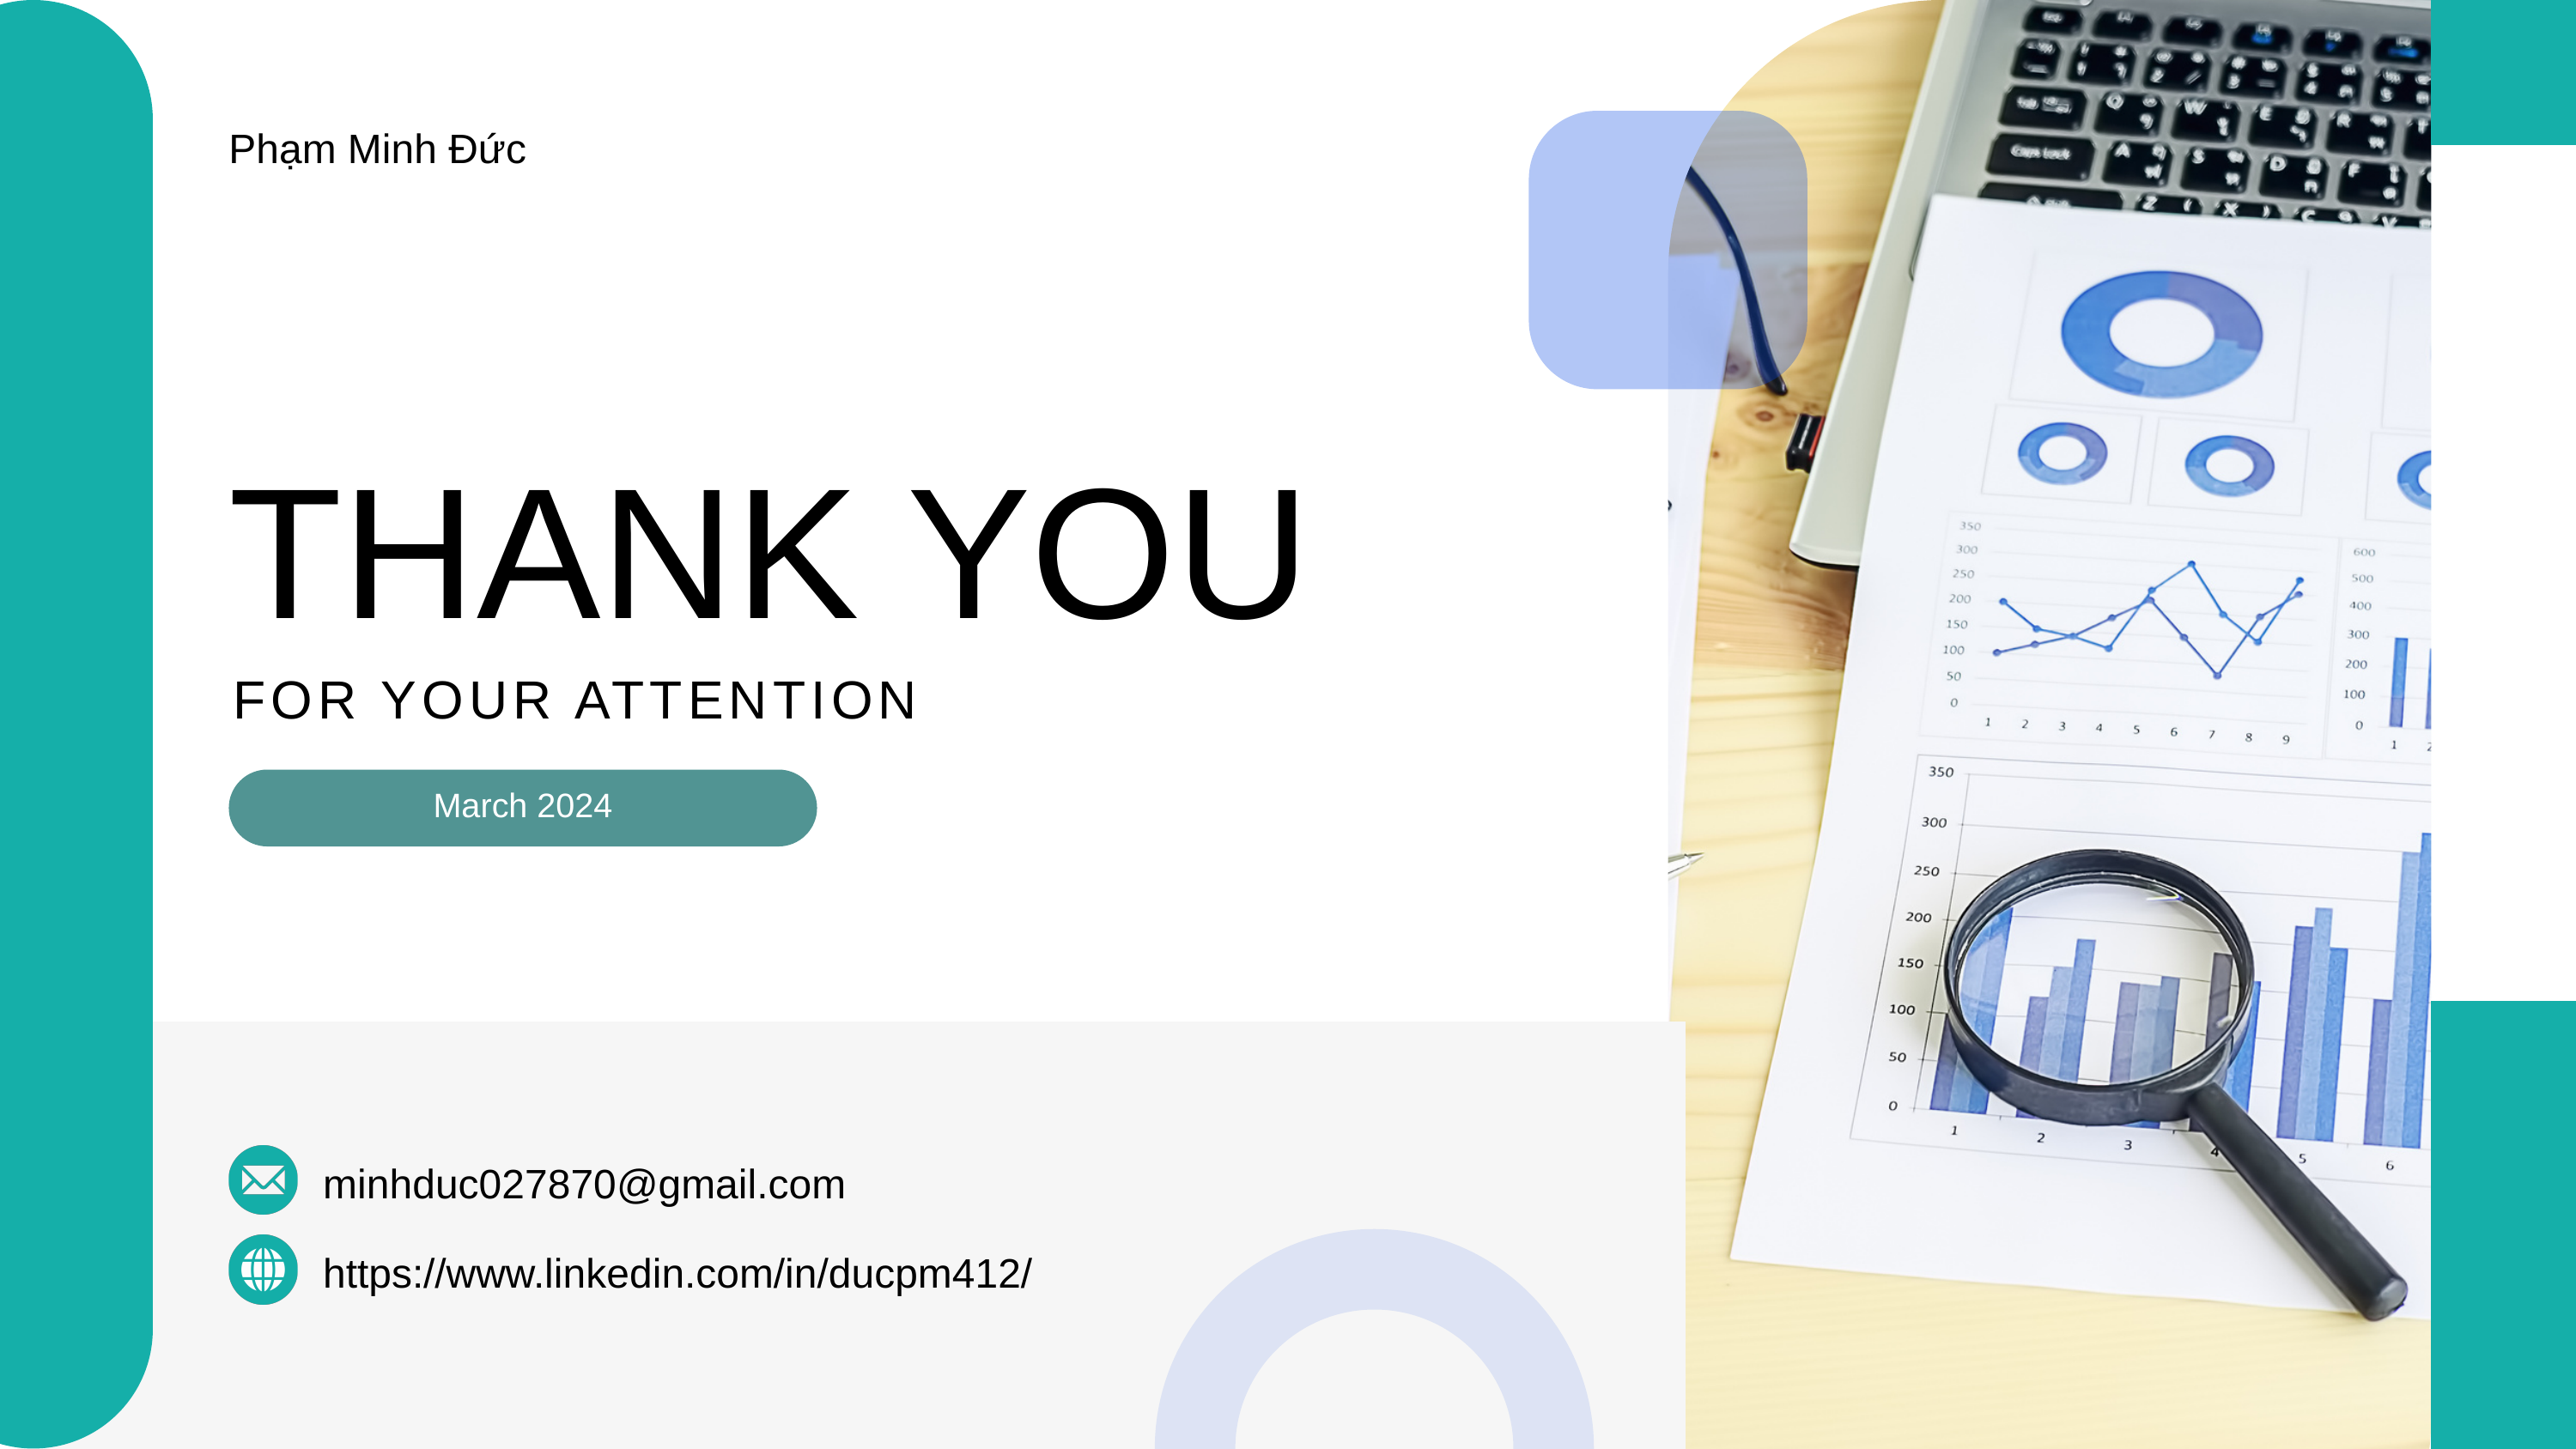

Phạm Minh Đức
THANK YOU
FOR YOUR ATTENTION

March 2024

minhduc027870@gmail.com

https://www.linkedin.com/in/ducpm412/